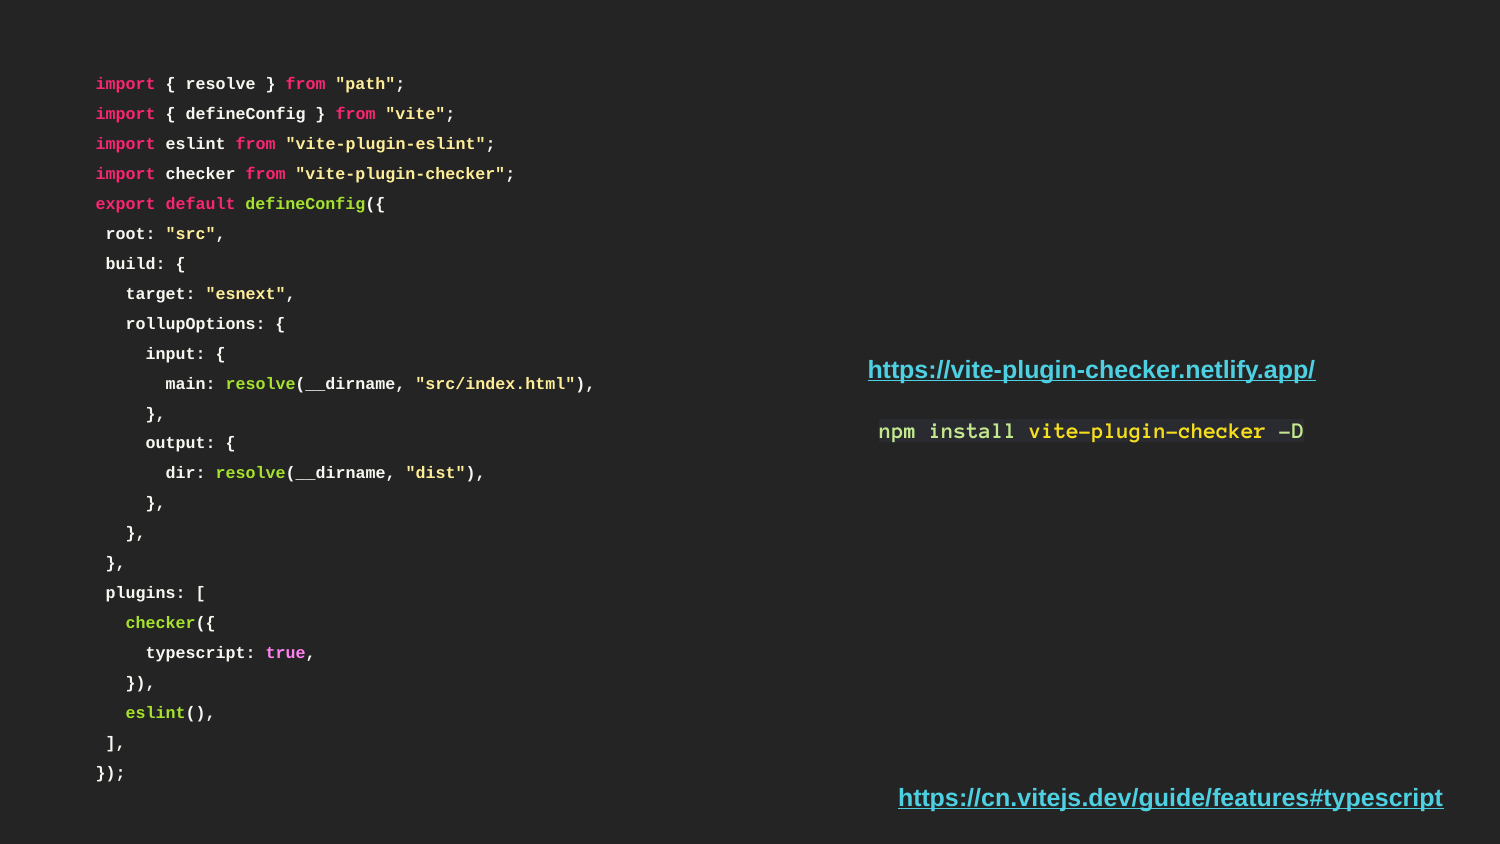

import { resolve } from "path";
import { defineConfig } from "vite";
import eslint from "vite-plugin-eslint";
import checker from "vite-plugin-checker";
export default defineConfig({
 root: "src",
 build: {
   target: "esnext",
   rollupOptions: {
     input: {
       main: resolve(__dirname, "src/index.html"),
     },
     output: {
       dir: resolve(__dirname, "dist"),
     },
   },
 },
 plugins: [
   checker({
     typescript: true,
   }),
   eslint(),
 ],
});
https://vite-plugin-checker.netlify.app/
npm install vite-plugin-checker -D
https://cn.vitejs.dev/guide/features#typescript